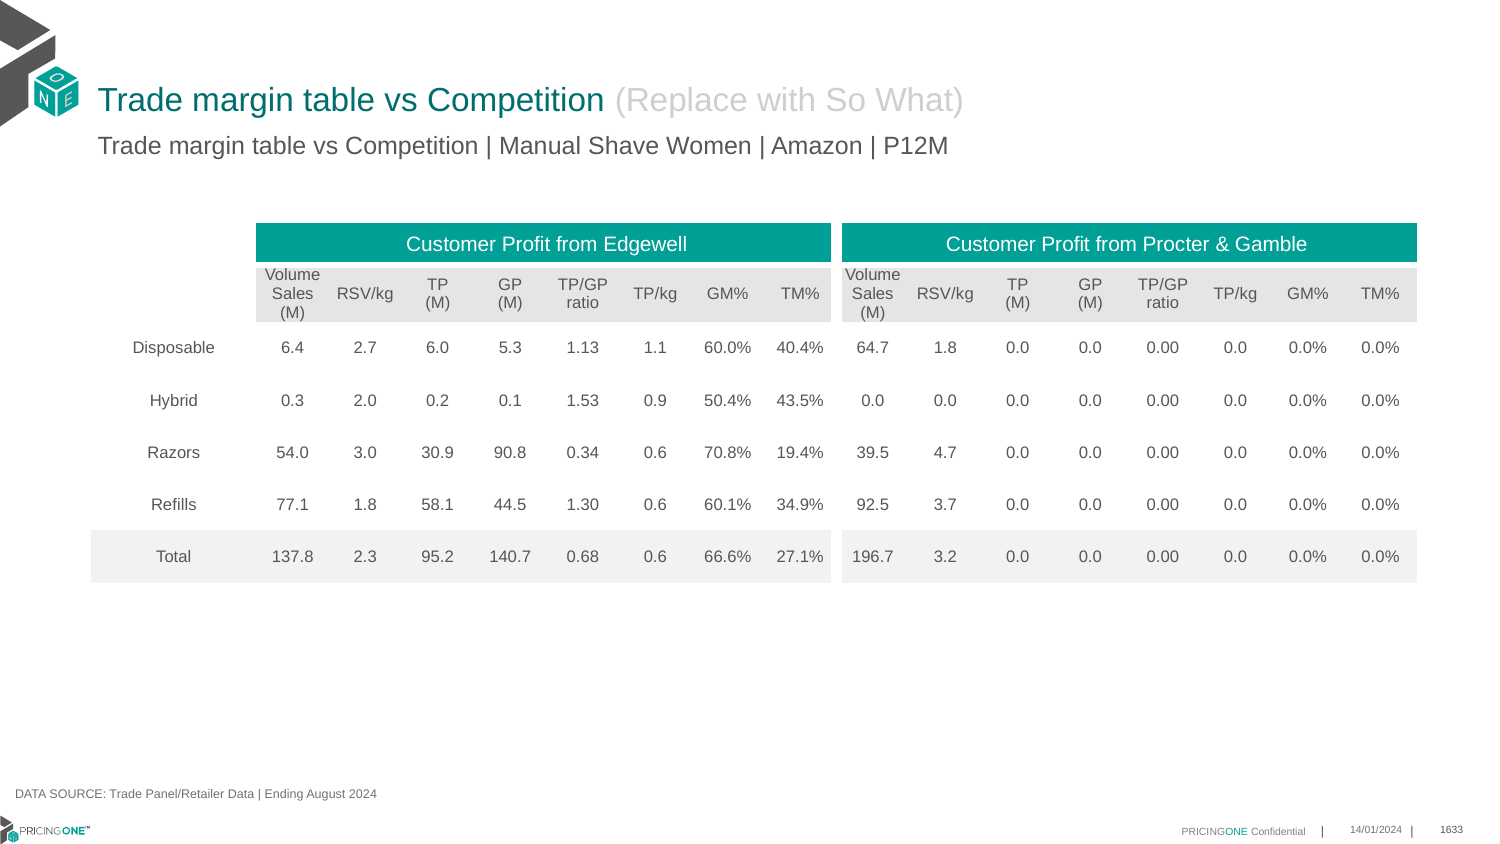

# Trade margin table vs Competition (Replace with So What)
Trade margin table vs Competition | Manual Shave Women | Amazon | P12M
|  | Customer Profit from Edgewell |  |  |  |  |  |  |  | Customer Profit from Procter & Gamble |  |  |  |  |  |  |  |
| --- | --- | --- | --- | --- | --- | --- | --- | --- | --- | --- | --- | --- | --- | --- | --- | --- |
|  | Volume Sales (M) | RSV/kg | TP (M) | GP (M) | TP/GP ratio | TP/kg | GM% | TM% | Volume Sales (M) | RSV/kg | TP (M) | GP (M) | TP/GP ratio | TP/kg | GM% | TM% |
| Disposable | 6.4 | 2.7 | 6.0 | 5.3 | 1.13 | 1.1 | 60.0% | 40.4% | 64.7 | 1.8 | 0.0 | 0.0 | 0.00 | 0.0 | 0.0% | 0.0% |
| Hybrid | 0.3 | 2.0 | 0.2 | 0.1 | 1.53 | 0.9 | 50.4% | 43.5% | 0.0 | 0.0 | 0.0 | 0.0 | 0.00 | 0.0 | 0.0% | 0.0% |
| Razors | 54.0 | 3.0 | 30.9 | 90.8 | 0.34 | 0.6 | 70.8% | 19.4% | 39.5 | 4.7 | 0.0 | 0.0 | 0.00 | 0.0 | 0.0% | 0.0% |
| Refills | 77.1 | 1.8 | 58.1 | 44.5 | 1.30 | 0.6 | 60.1% | 34.9% | 92.5 | 3.7 | 0.0 | 0.0 | 0.00 | 0.0 | 0.0% | 0.0% |
| Total | 137.8 | 2.3 | 95.2 | 140.7 | 0.68 | 0.6 | 66.6% | 27.1% | 196.7 | 3.2 | 0.0 | 0.0 | 0.00 | 0.0 | 0.0% | 0.0% |
DATA SOURCE: Trade Panel/Retailer Data | Ending August 2024

14/01/2024
1633